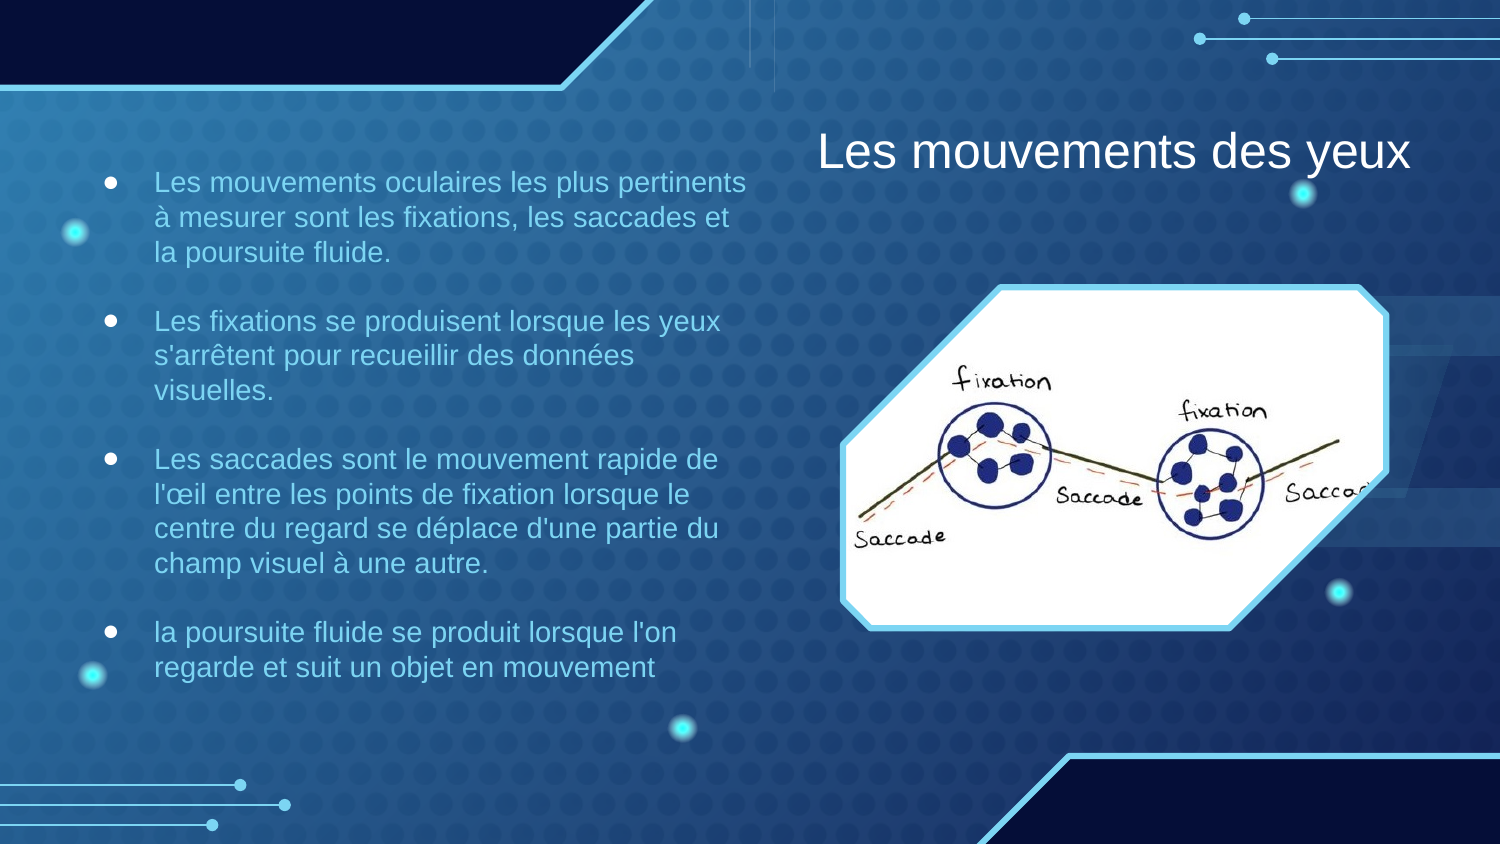

# Les mouvements des yeux
Les mouvements oculaires les plus pertinents à mesurer sont les fixations, les saccades et la poursuite fluide.
Les fixations se produisent lorsque les yeux s'arrêtent pour recueillir des données visuelles.
Les saccades sont le mouvement rapide de l'œil entre les points de fixation lorsque le centre du regard se déplace d'une partie du champ visuel à une autre.
la poursuite fluide se produit lorsque l'on regarde et suit un objet en mouvement